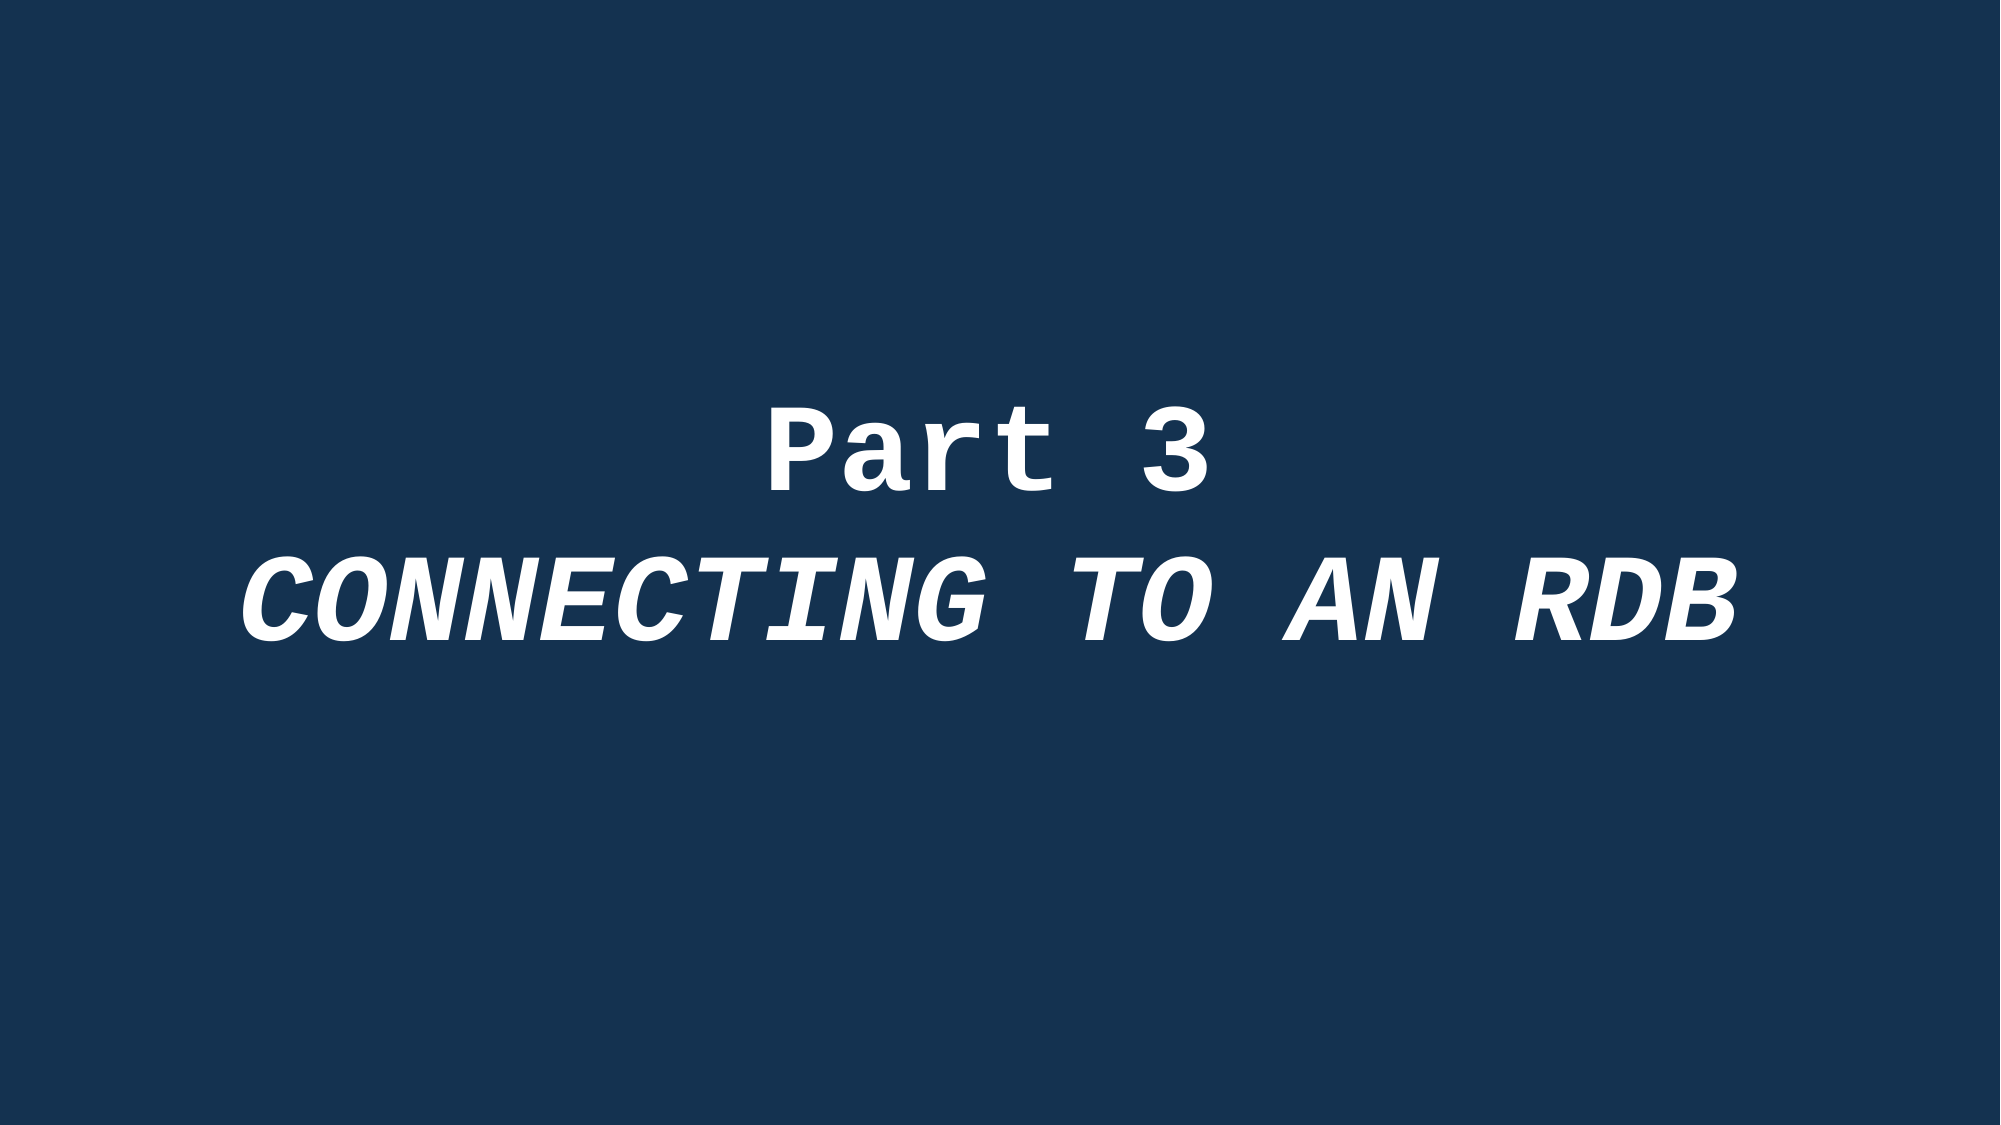

29
# Part 3 CONNECTING TO AN RDB